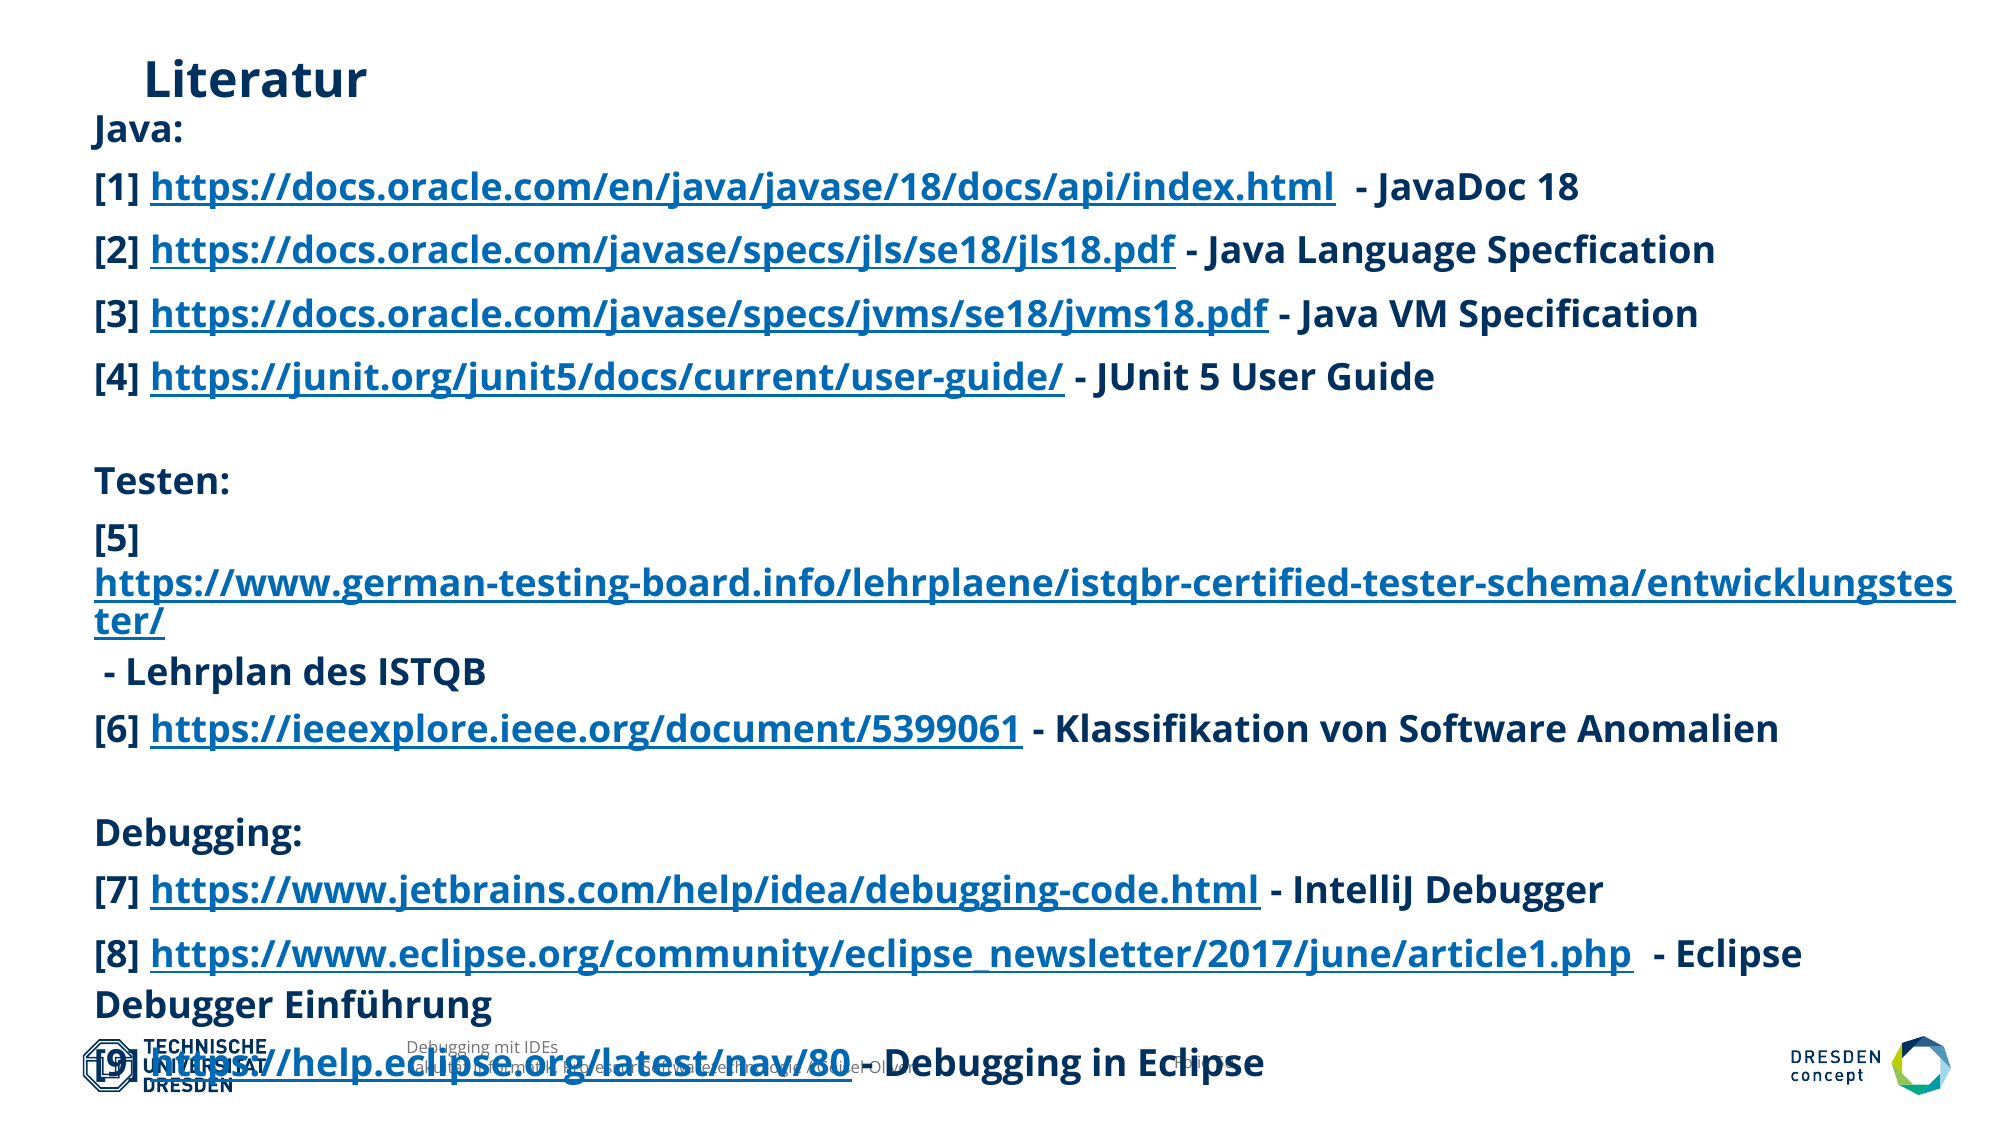

# Literatur
Java:
[1] https://docs.oracle.com/en/java/javase/18/docs/api/index.html  - JavaDoc 18
[2] https://docs.oracle.com/javase/specs/jls/se18/jls18.pdf - Java Language Specfication
[3] https://docs.oracle.com/javase/specs/jvms/se18/jvms18.pdf - Java VM Specification
[4] https://junit.org/junit5/docs/current/user-guide/ - JUnit 5 User Guide

Testen:
[5] https://www.german-testing-board.info/lehrplaene/istqbr-certified-tester-schema/entwicklungstester/ - Lehrplan des ISTQB
[6] https://ieeexplore.ieee.org/document/5399061 - Klassifikation von Software Anomalien

Debugging:
[7] https://www.jetbrains.com/help/idea/debugging-code.html - IntelliJ Debugger
[8] https://www.eclipse.org/community/eclipse_newsletter/2017/june/article1.php  - Eclipse Debugger Einführung
[9] https://help.eclipse.org/latest/nav/80 - Debugging in Eclipse